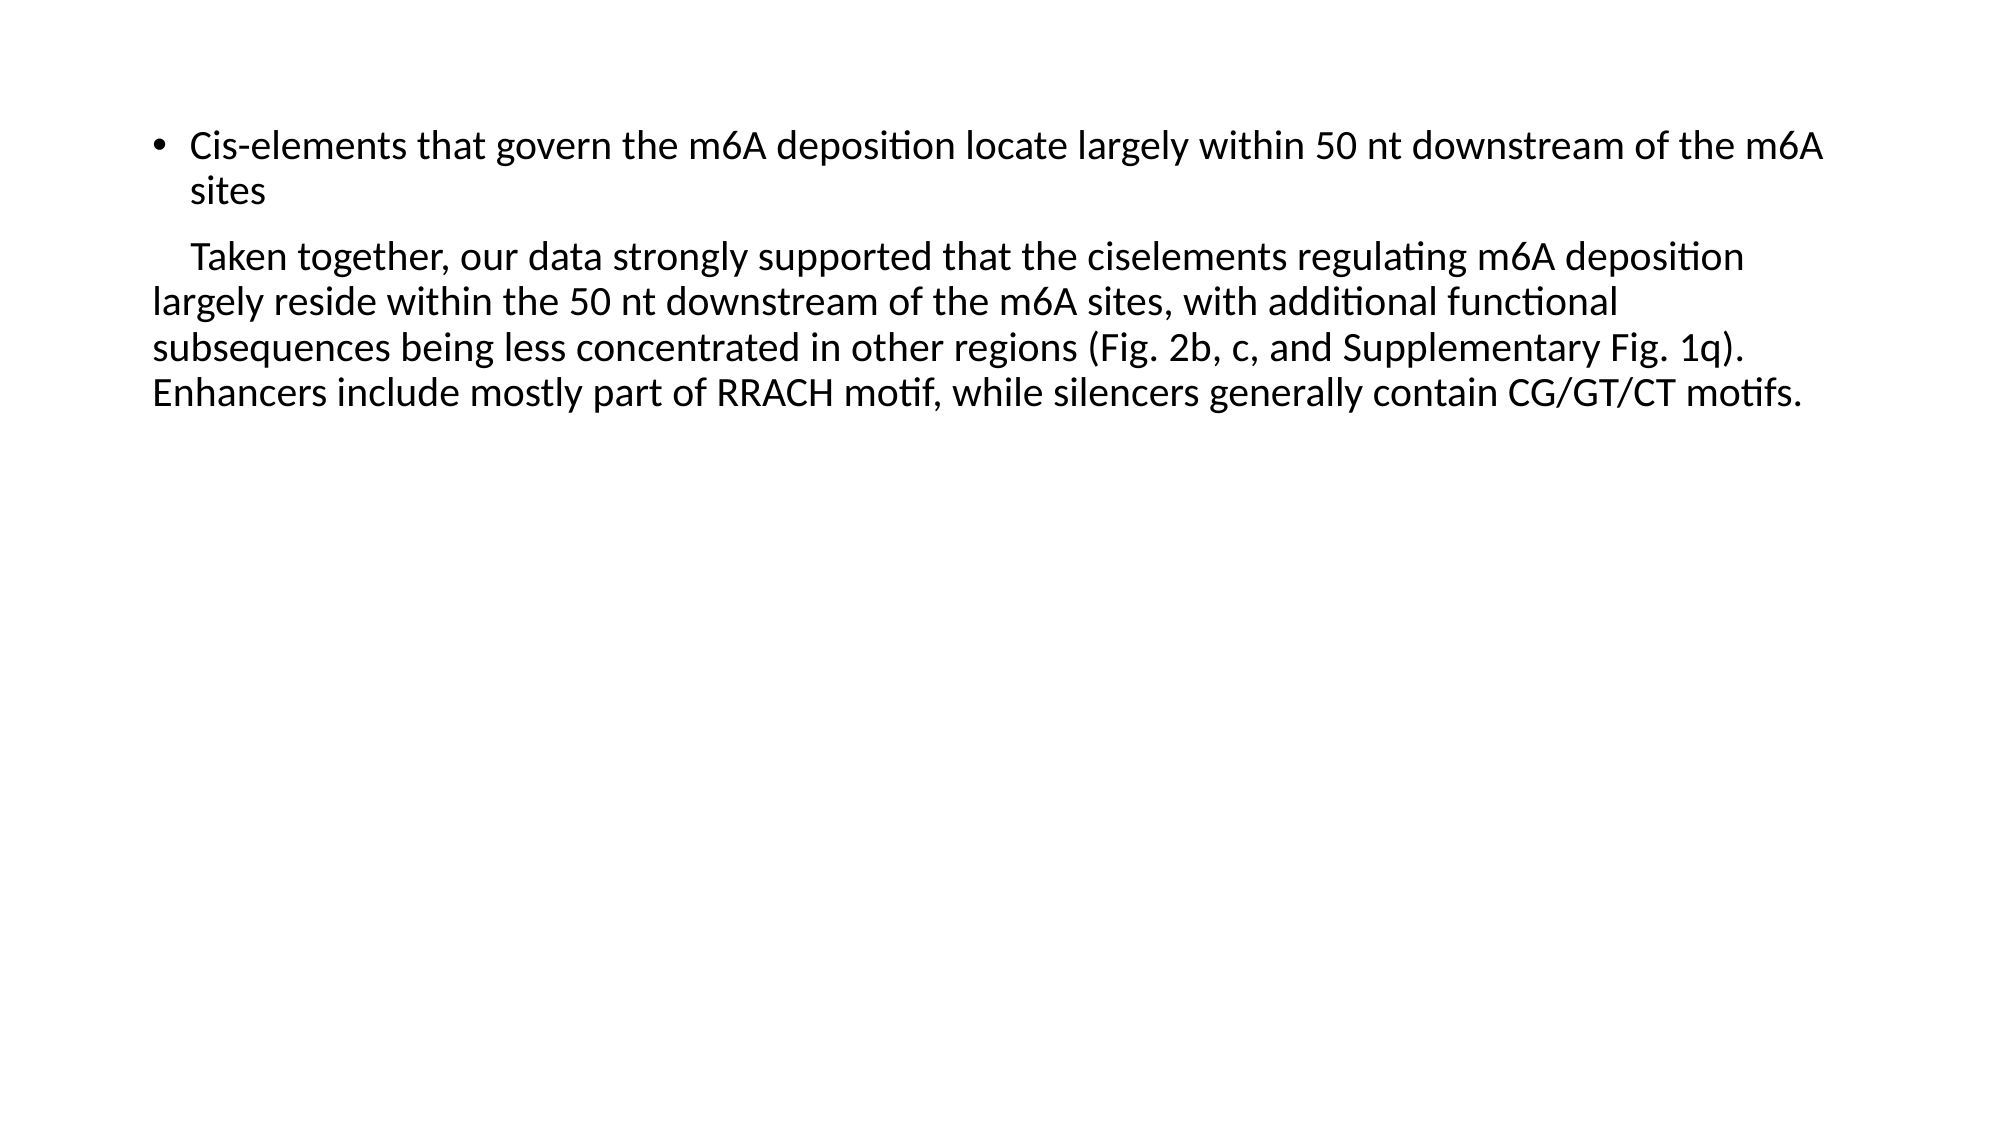

Cis-elements that govern the m6A deposition locate largely within 50 nt downstream of the m6A sites
    Taken together, our data strongly supported that the ciselements regulating m6A deposition largely reside within the 50 nt downstream of the m6A sites, with additional functional subsequences being less concentrated in other regions (Fig. 2b, c, and Supplementary Fig. 1q). Enhancers include mostly part of RRACH motif, while silencers generally contain CG/GT/CT motifs.